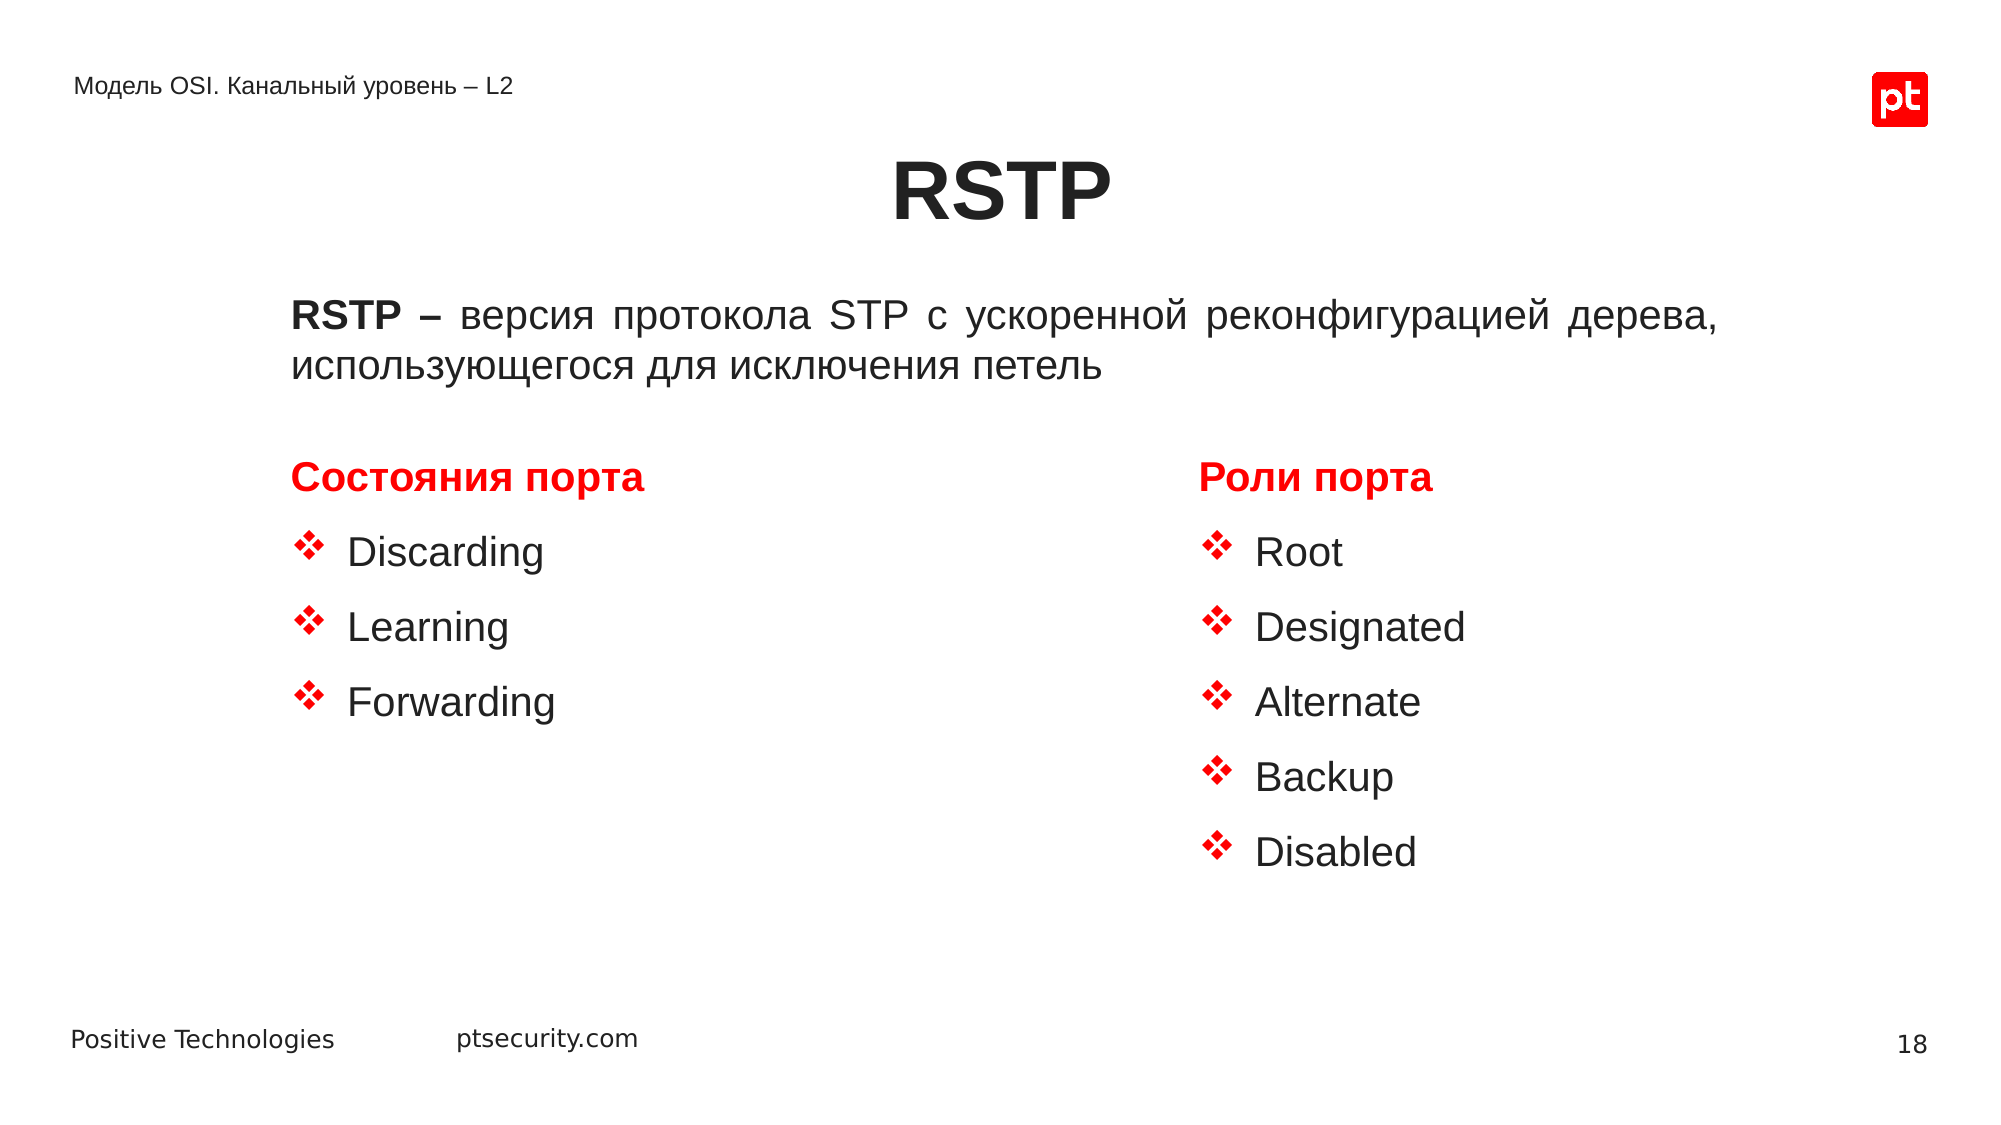

Модель OSI. Канальный уровень – L2
RSTP
RSTP – версия протокола STP с ускоренной реконфигурацией дерева, использующегося для исключения петель
Состояния порта
Discarding
Learning
Forwarding
Роли порта
Root
Designated
Alternate
Backup
Disabled
18